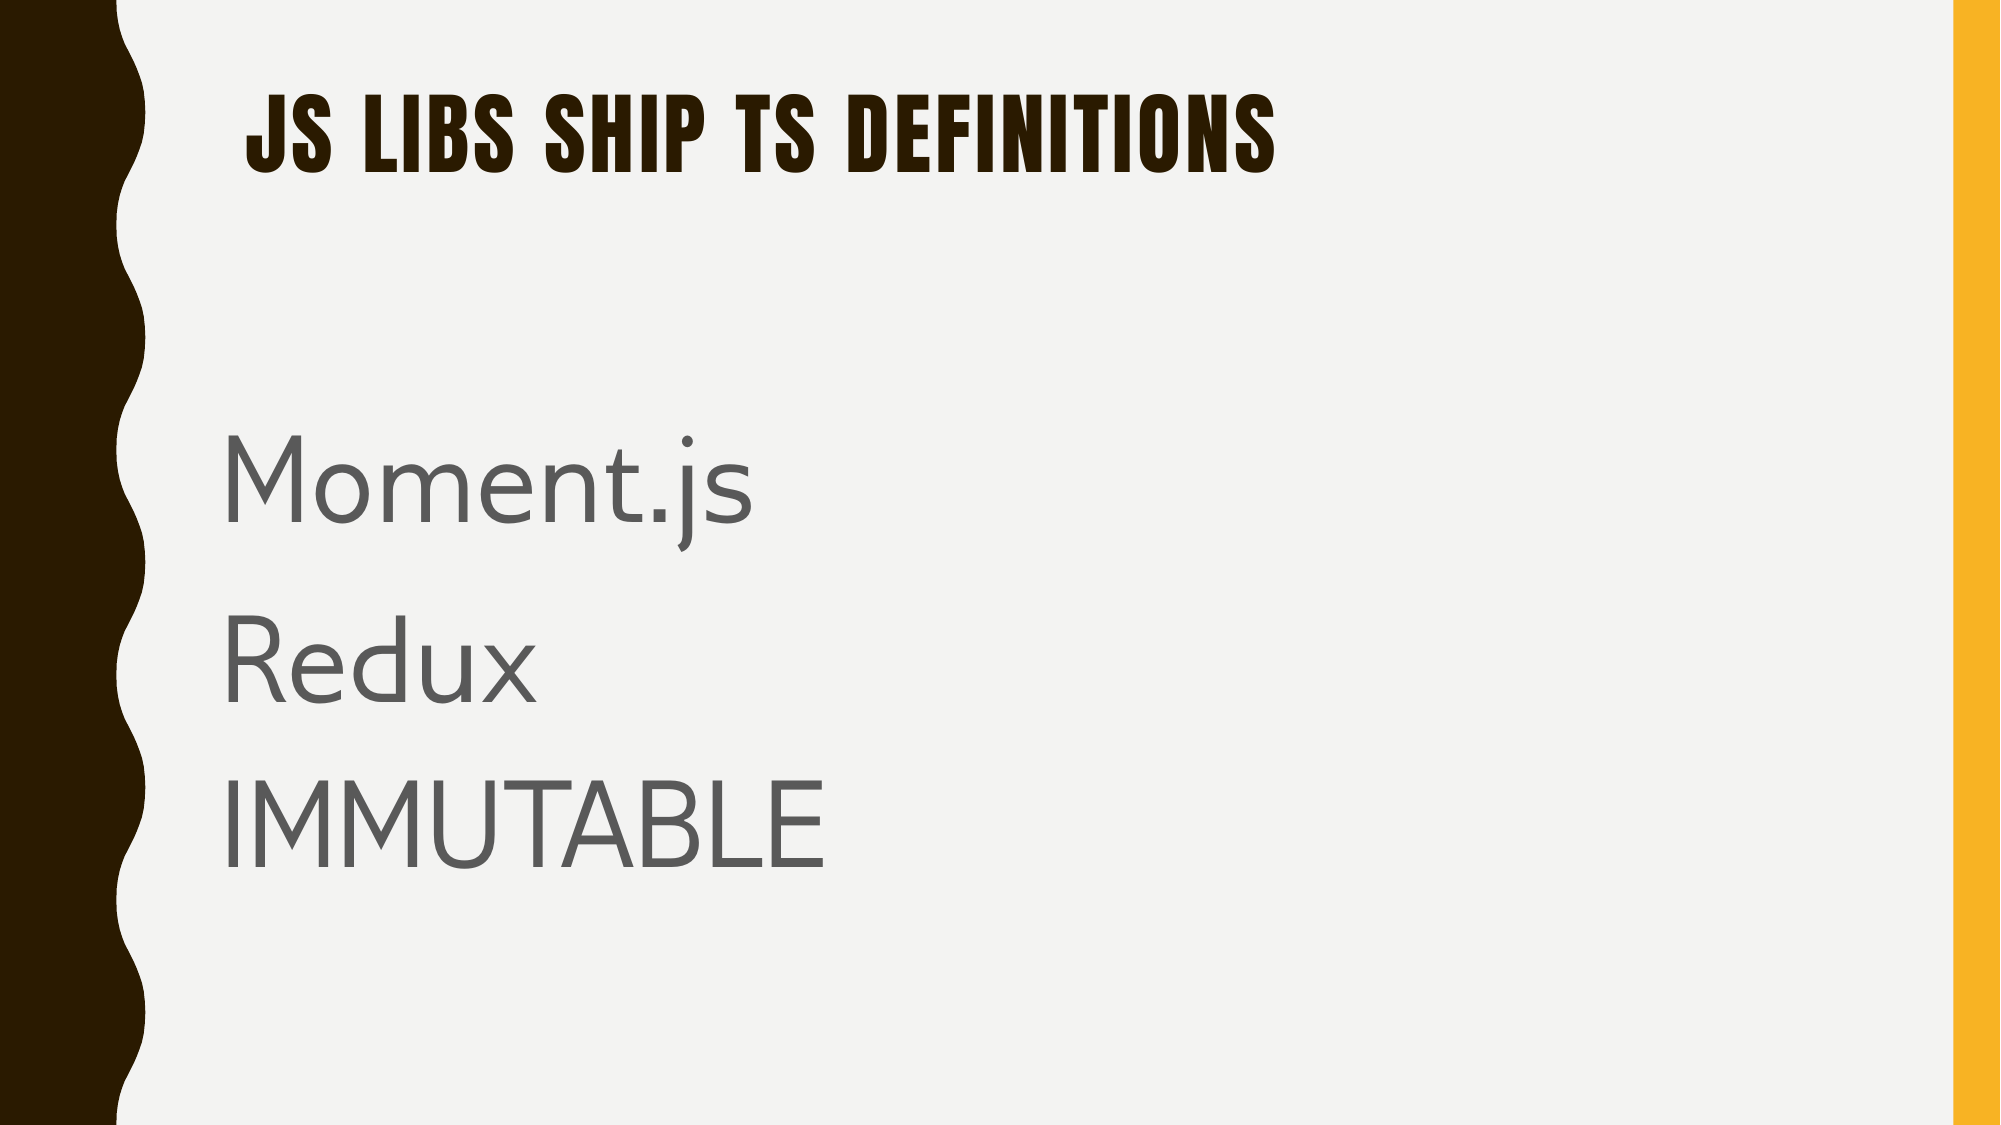

JS Libs ship Ts definitions
Moment.js
Redux
IMMUTABLE